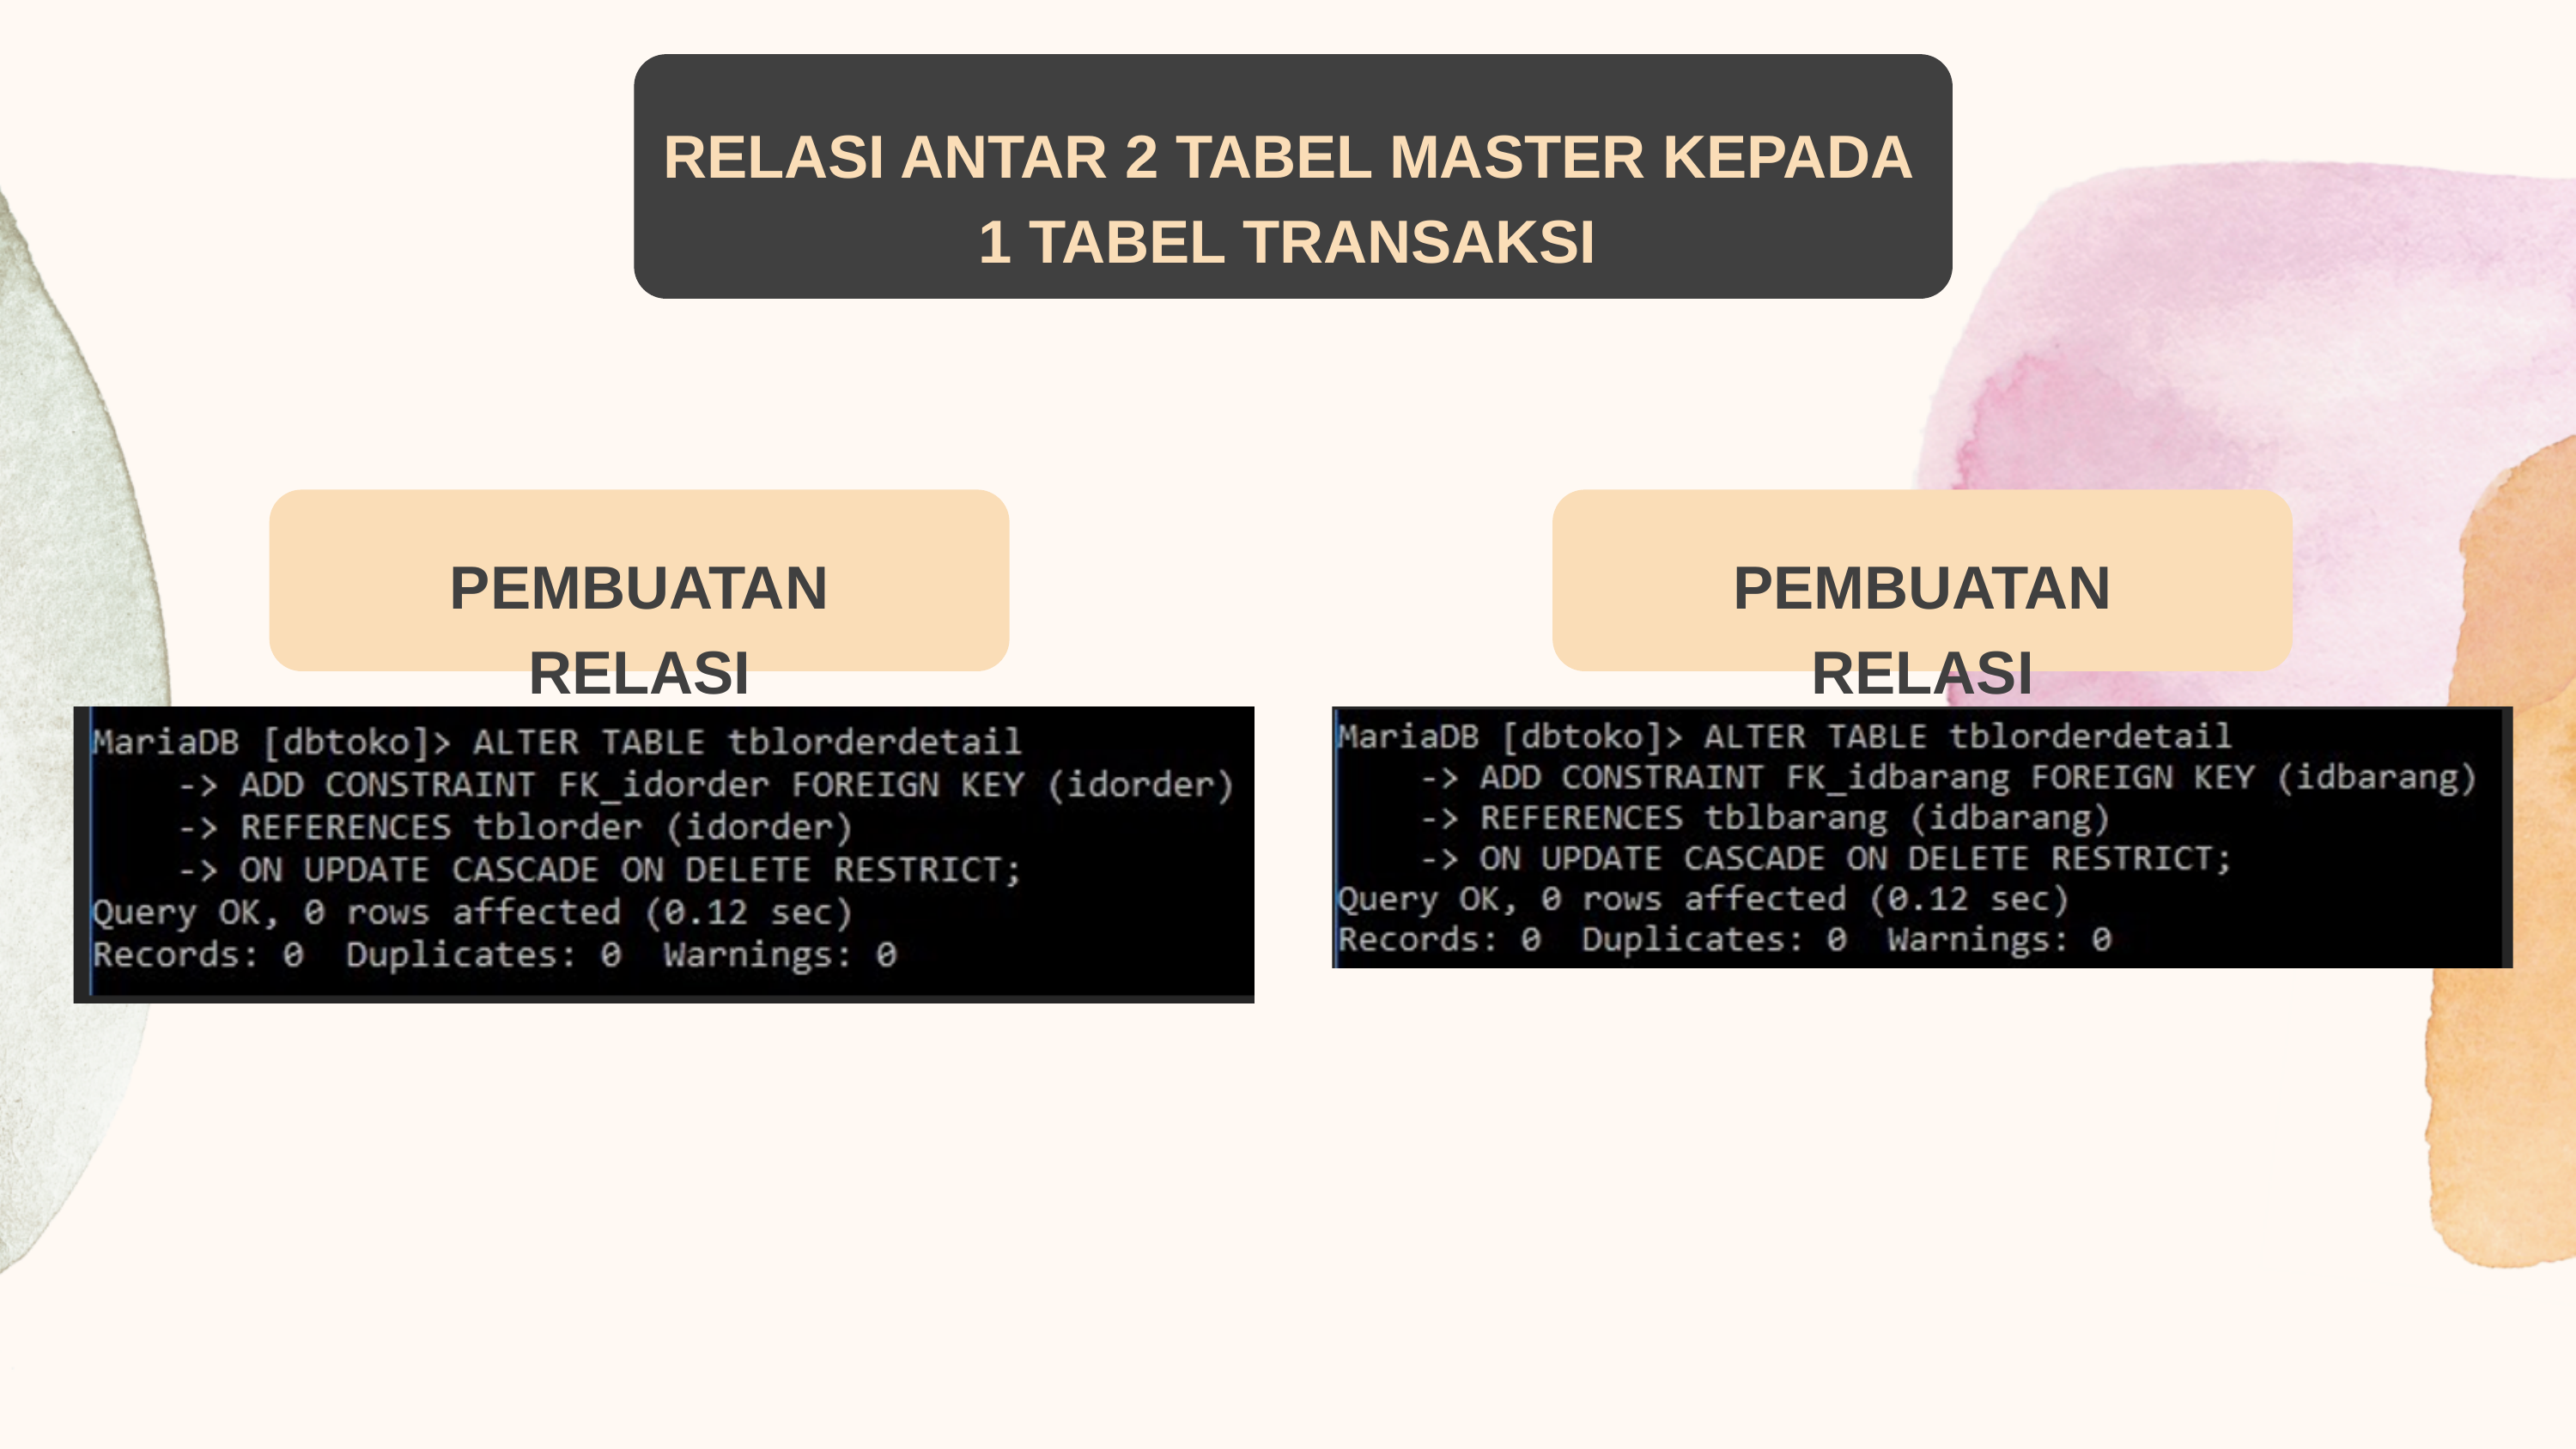

RELASI ANTAR 2 TABEL MASTER KEPADA 1 TABEL TRANSAKSI

PEMBUATAN RELASI
PEMBUATAN RELASI